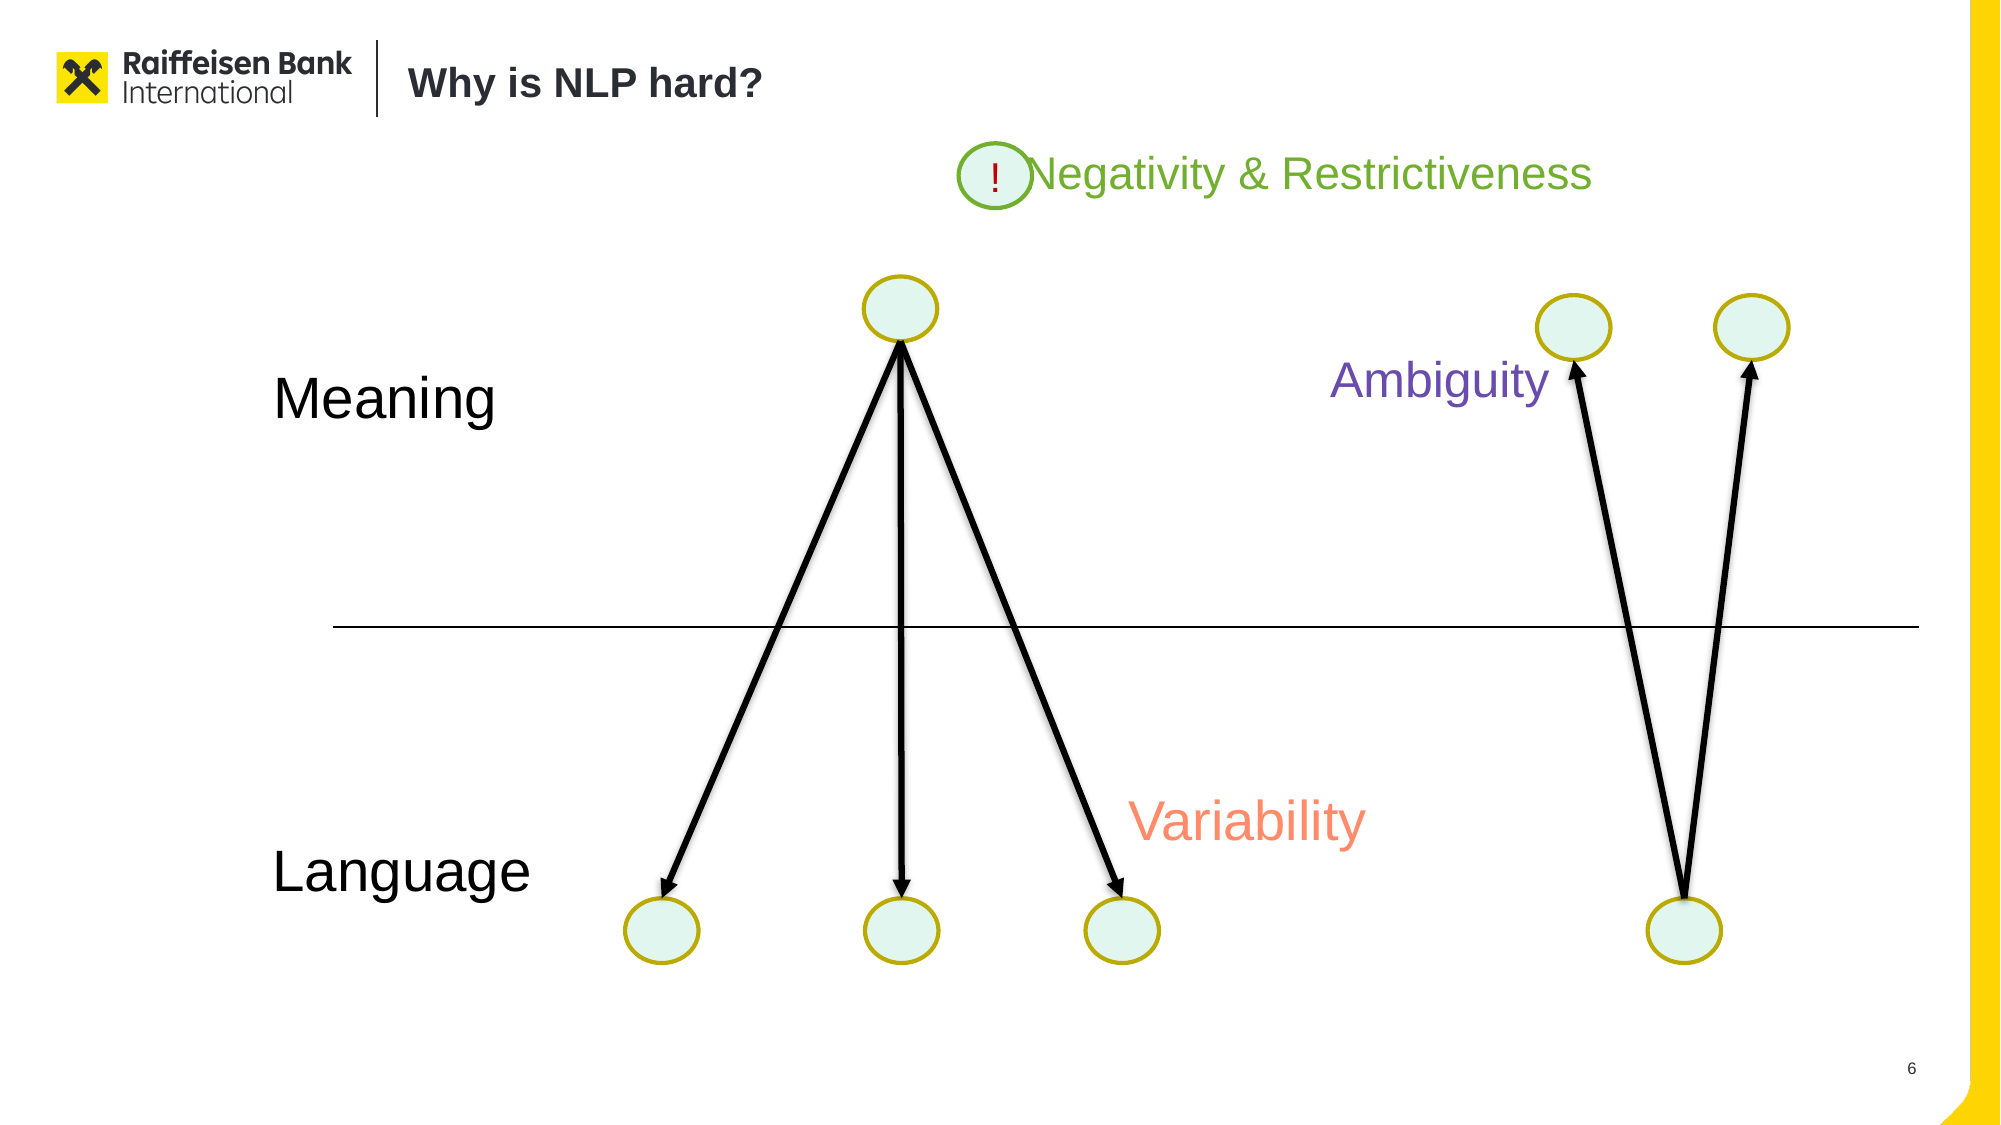

# Why is NLP hard?
Negativity & Restrictiveness
!

Ambiguity
Meaning
Variability
Language